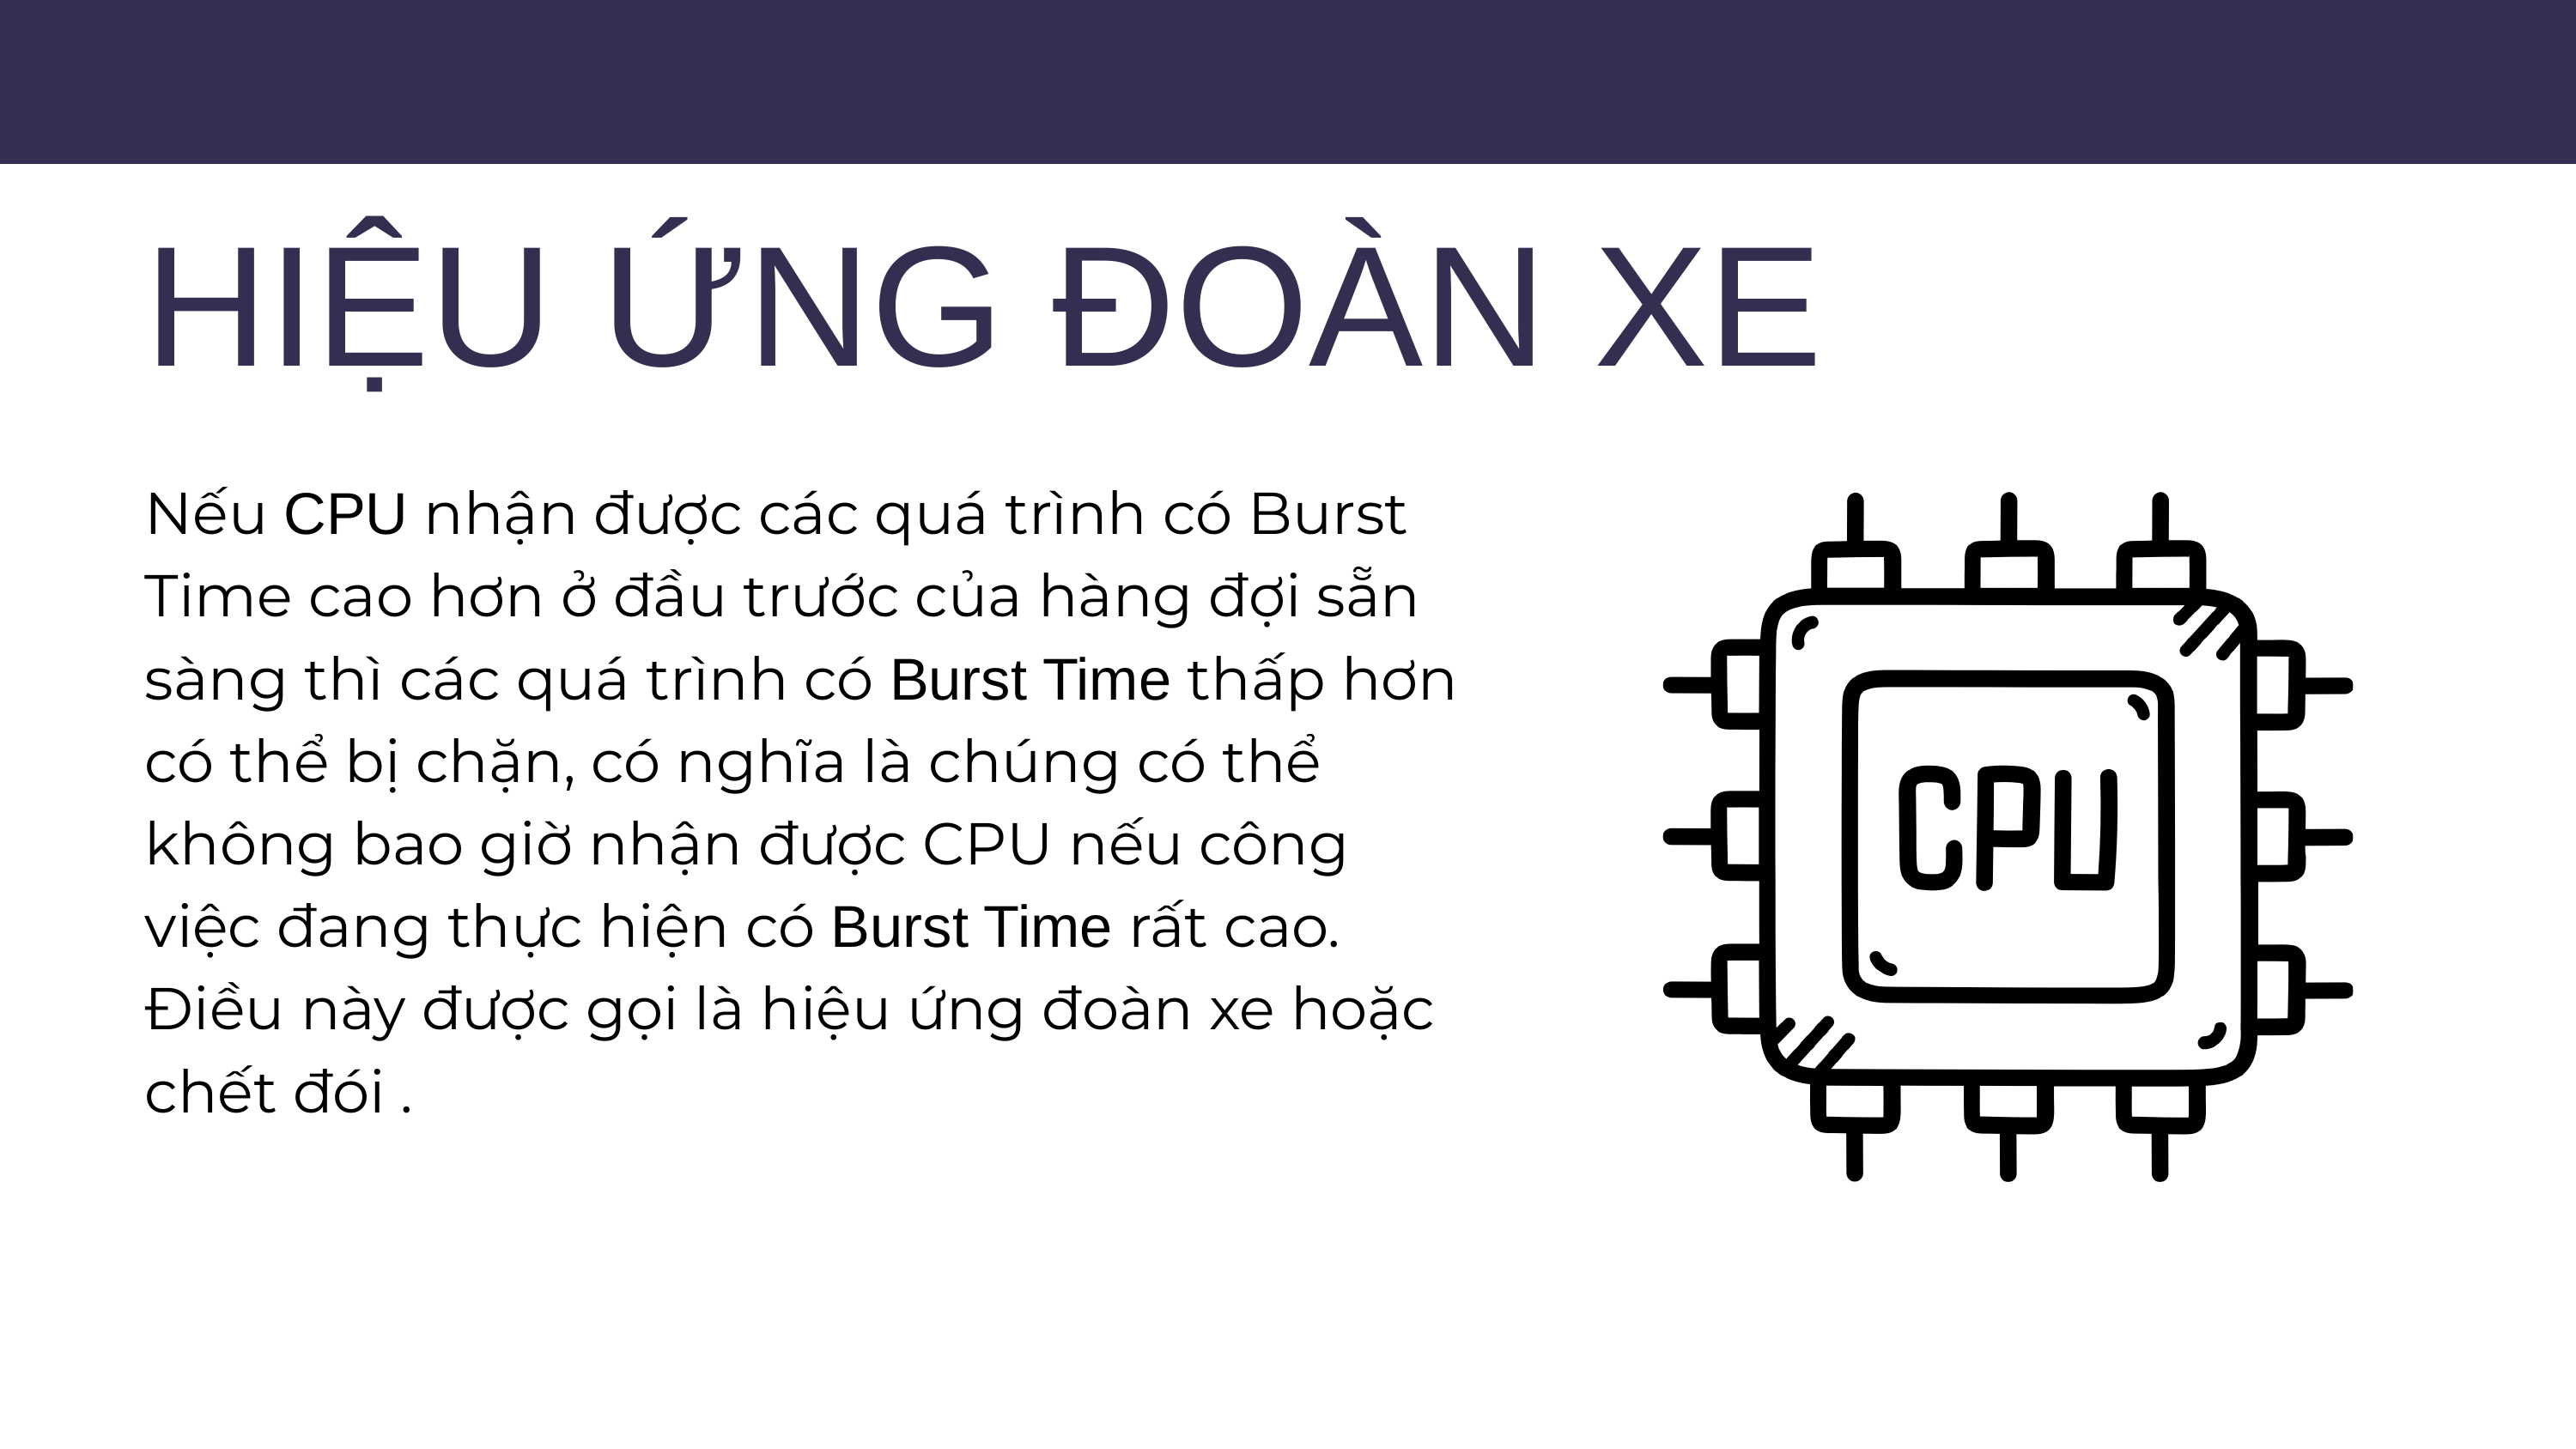

HIỆU ỨNG ĐOÀN XE

Nếu CPU nhận được các quá trình có Burst Time cao hơn ở đầu trước của hàng đợi sẵn sàng thì các quá trình có Burst Time thấp hơn có thể bị chặn, có nghĩa là chúng có thể không bao giờ nhận được CPU nếu công việc đang thực hiện có Burst Time rất cao. Điều này được gọi là hiệu ứng đoàn xe hoặc chết đói .